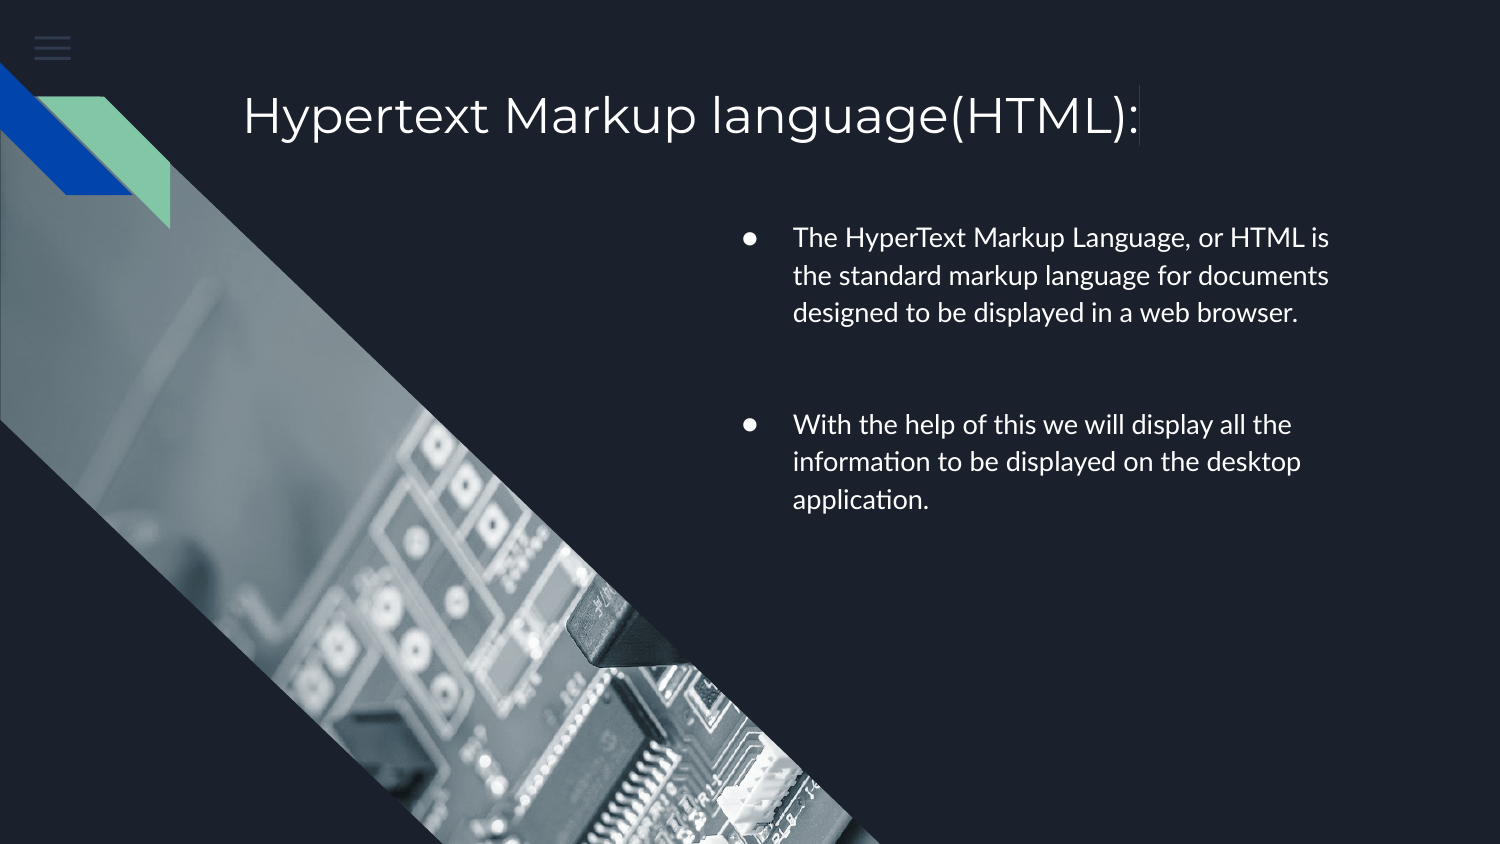

# Hypertext Markup language(HTML):​
The HyperText Markup Language, or HTML is the standard markup language for documents designed to be displayed in a web browser.​

With the help of this we will display all the information to be displayed on the desktop application.​